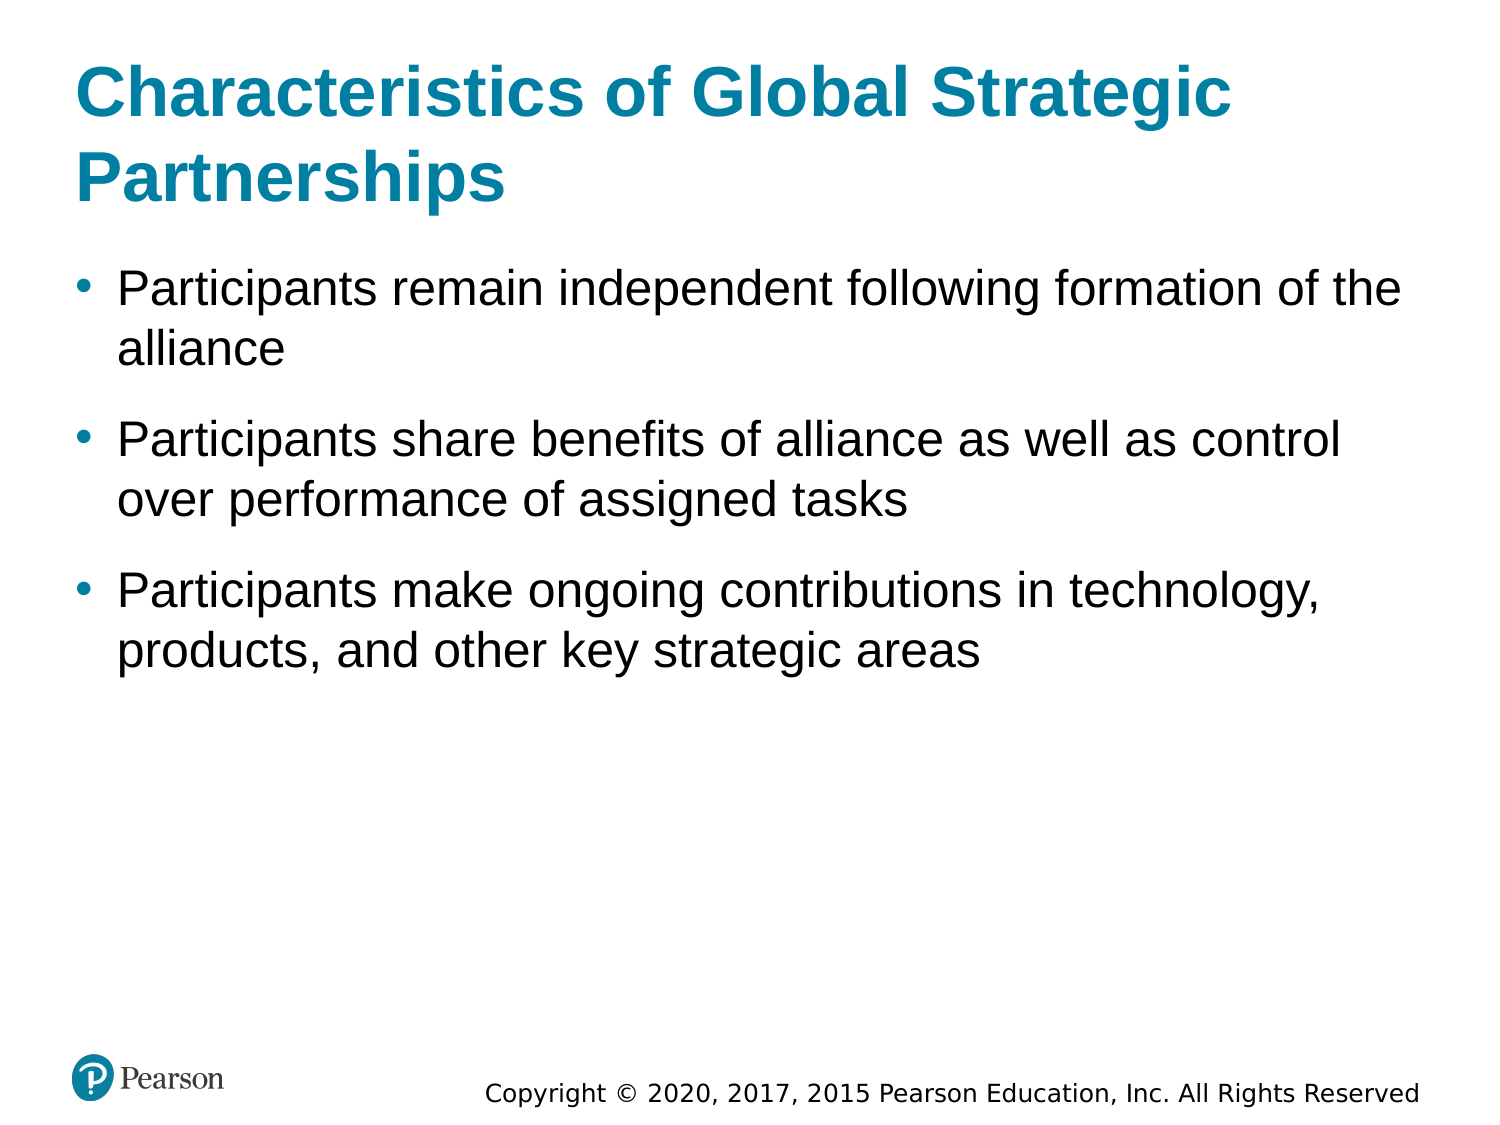

# Characteristics of Global Strategic Partnerships
Participants remain independent following formation of the alliance
Participants share benefits of alliance as well as control over performance of assigned tasks
Participants make ongoing contributions in technology, products, and other key strategic areas